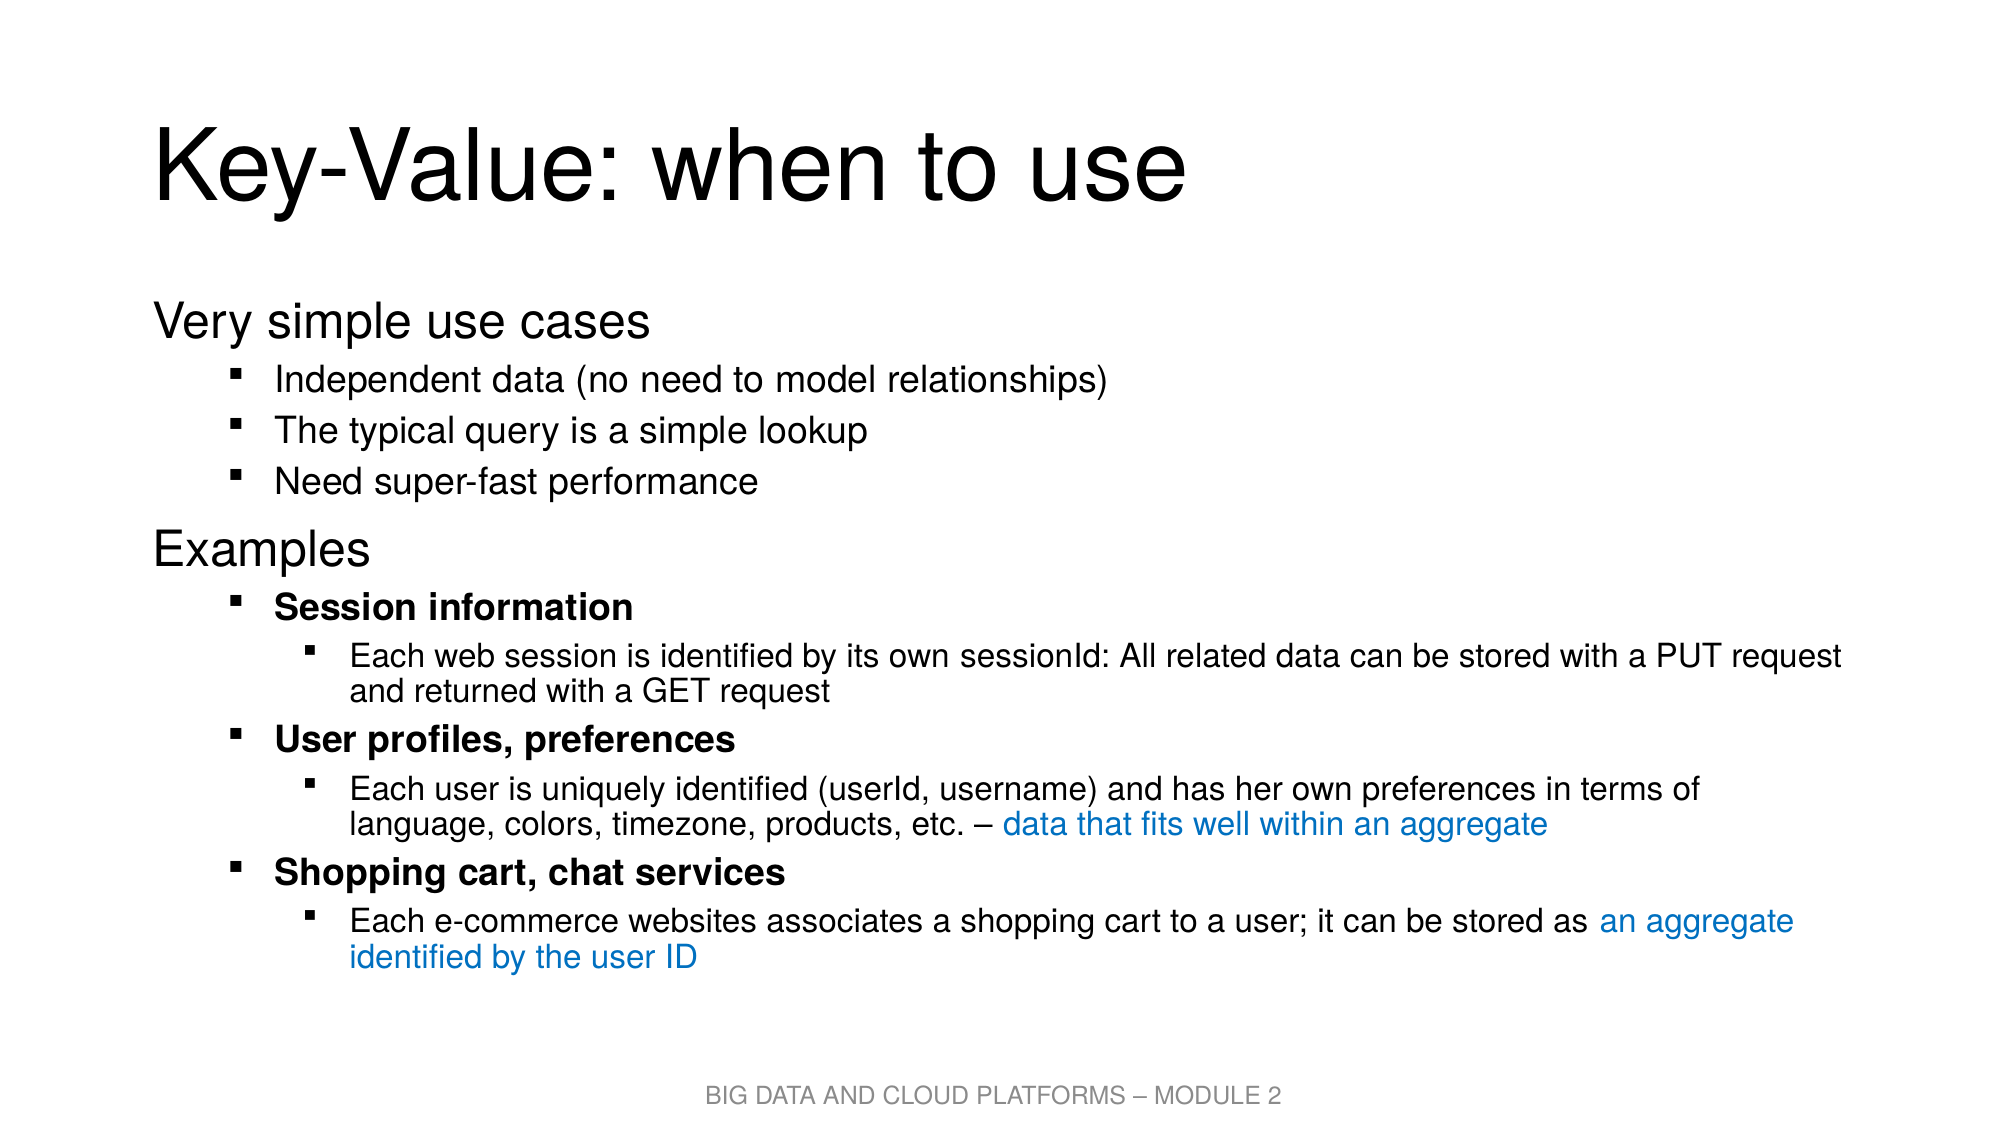

# Key-Value: when to use
Very simple use cases
Independent data (no need to model relationships)
The typical query is a simple lookup
Need super-fast performance
Examples
Session information
Each web session is identified by its own sessionId: All related data can be stored with a PUT request and returned with a GET request
User profiles, preferences
Each user is uniquely identified (userId, username) and has her own preferences in terms of language, colors, timezone, products, etc. – data that fits well within an aggregate
Shopping cart, chat services
Each e-commerce websites associates a shopping cart to a user; it can be stored as an aggregate identified by the user ID